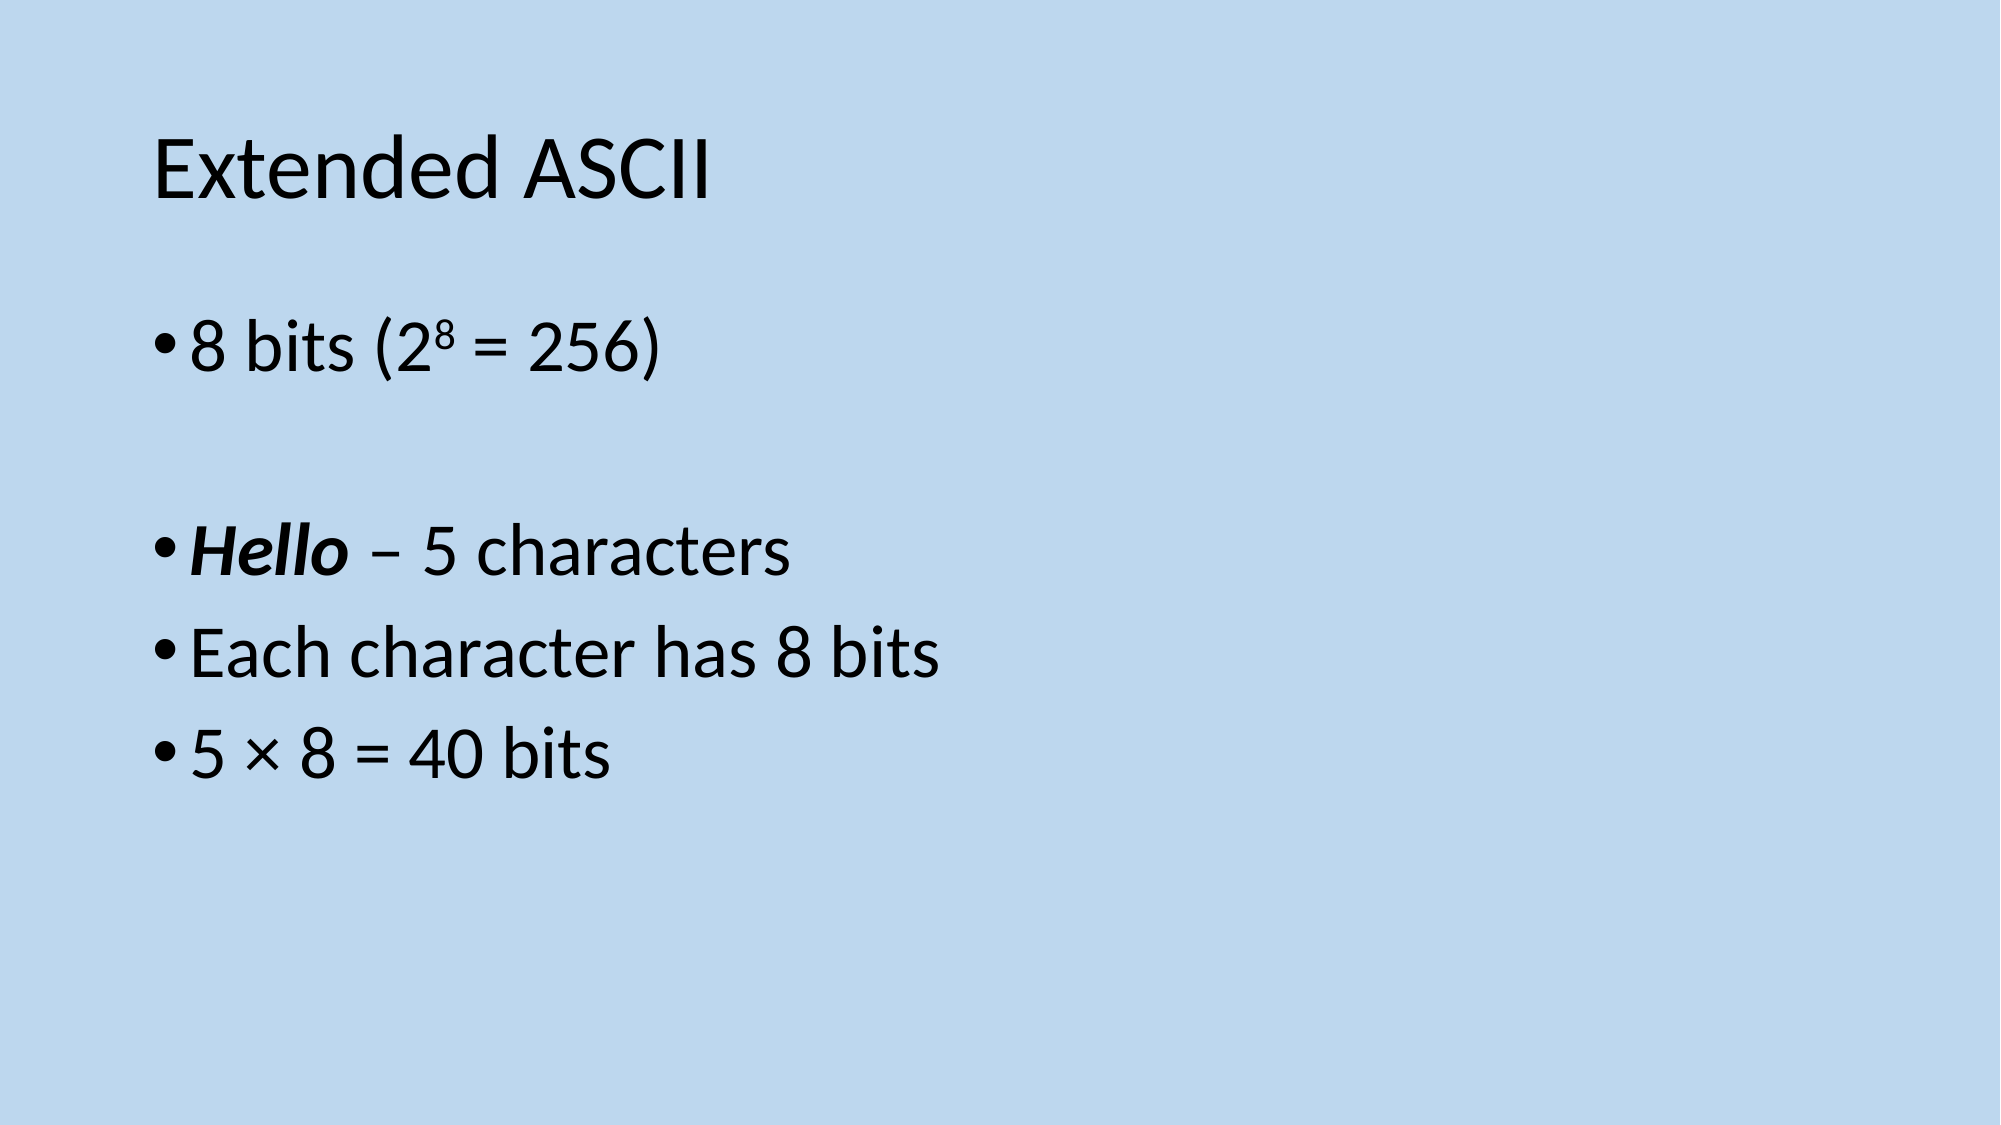

# Extended ASCII
8 bits (28 = 256)

Hello – 5 characters
Each character has 8 bits
5 × 8 = 40 bits